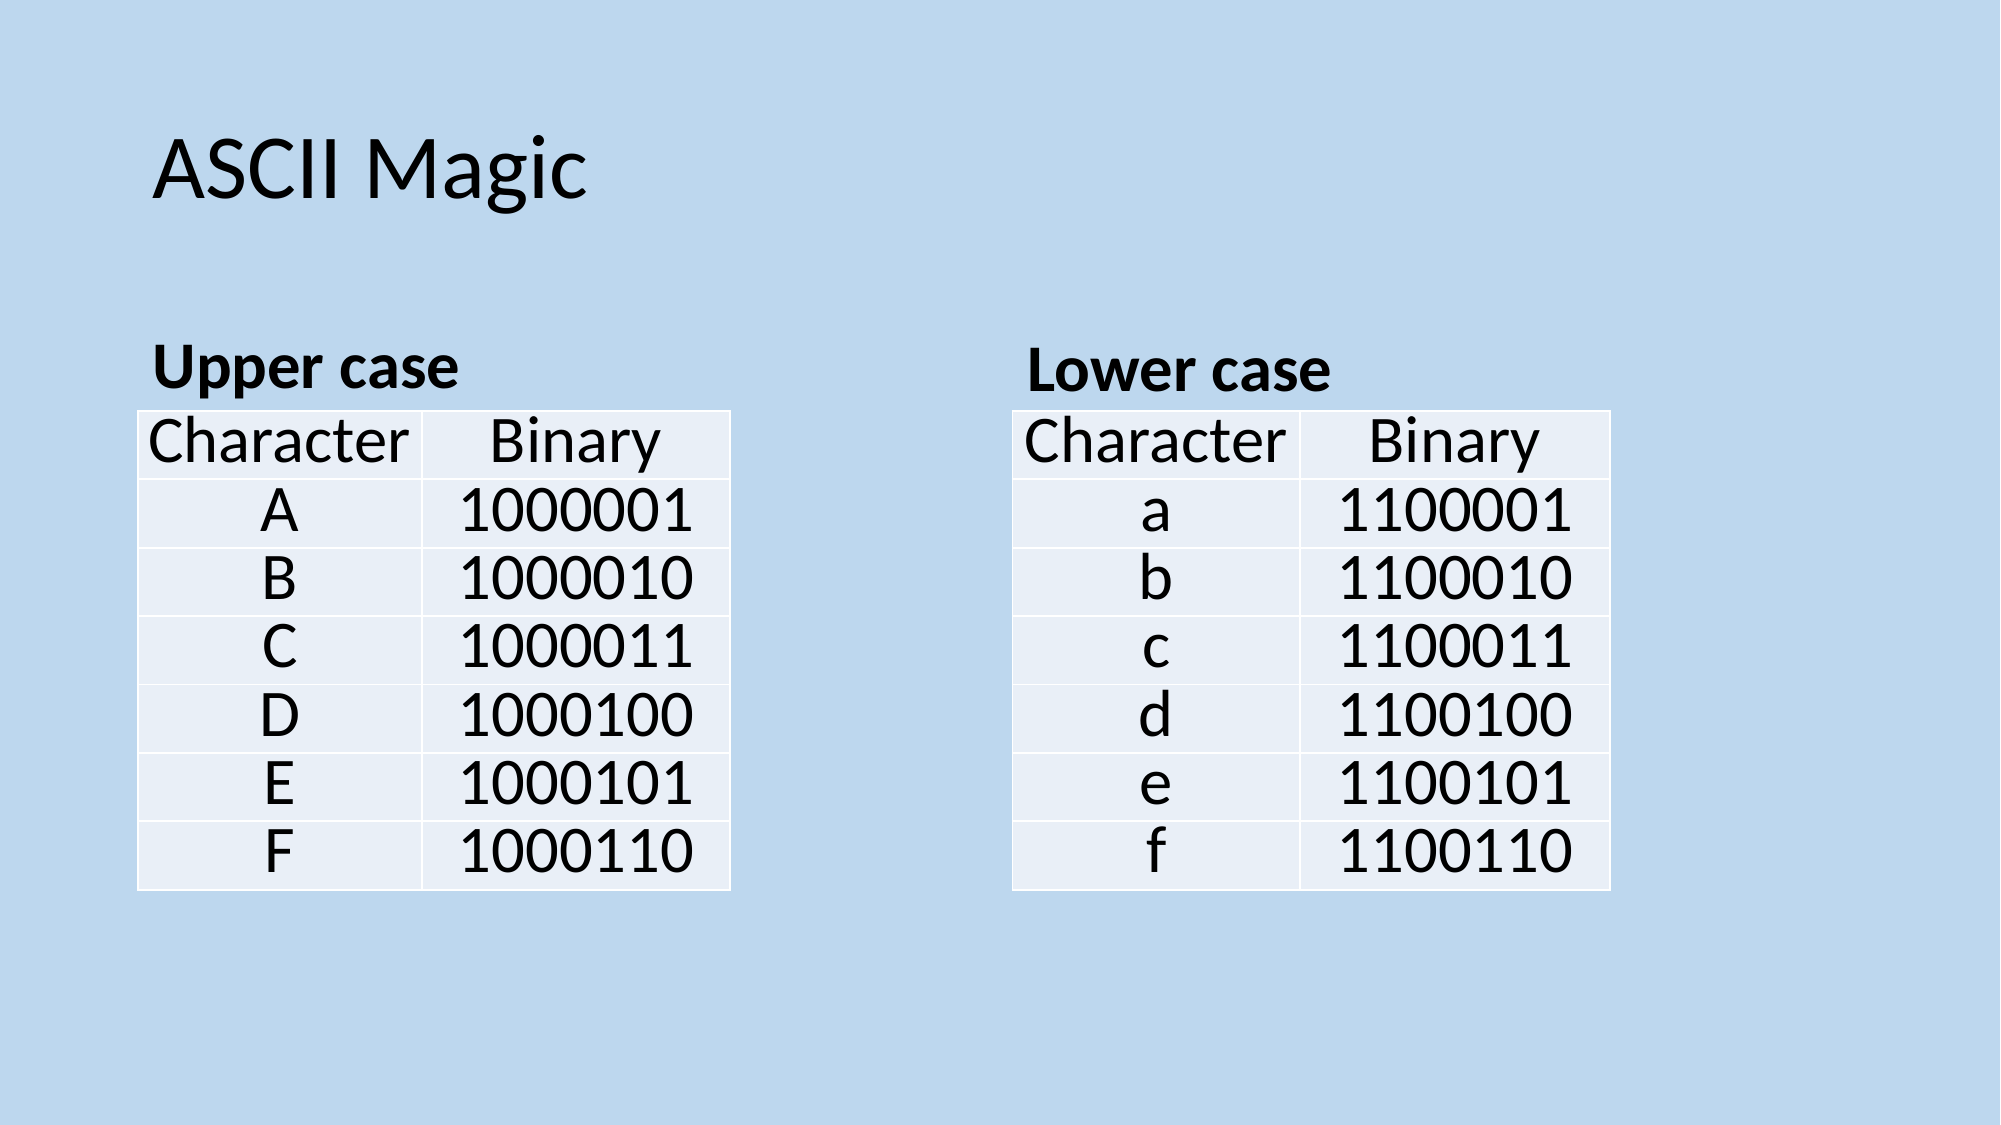

# ASCII Magic
Upper case
Lower case
| Character | Binary |
| --- | --- |
| A | 1000001 |
| B | 1000010 |
| C | 1000011 |
| D | 1000100 |
| E | 1000101 |
| F | 1000110 |
| Character | Binary |
| --- | --- |
| a | 1100001 |
| b | 1100010 |
| c | 1100011 |
| d | 1100100 |
| e | 1100101 |
| f | 1100110 |